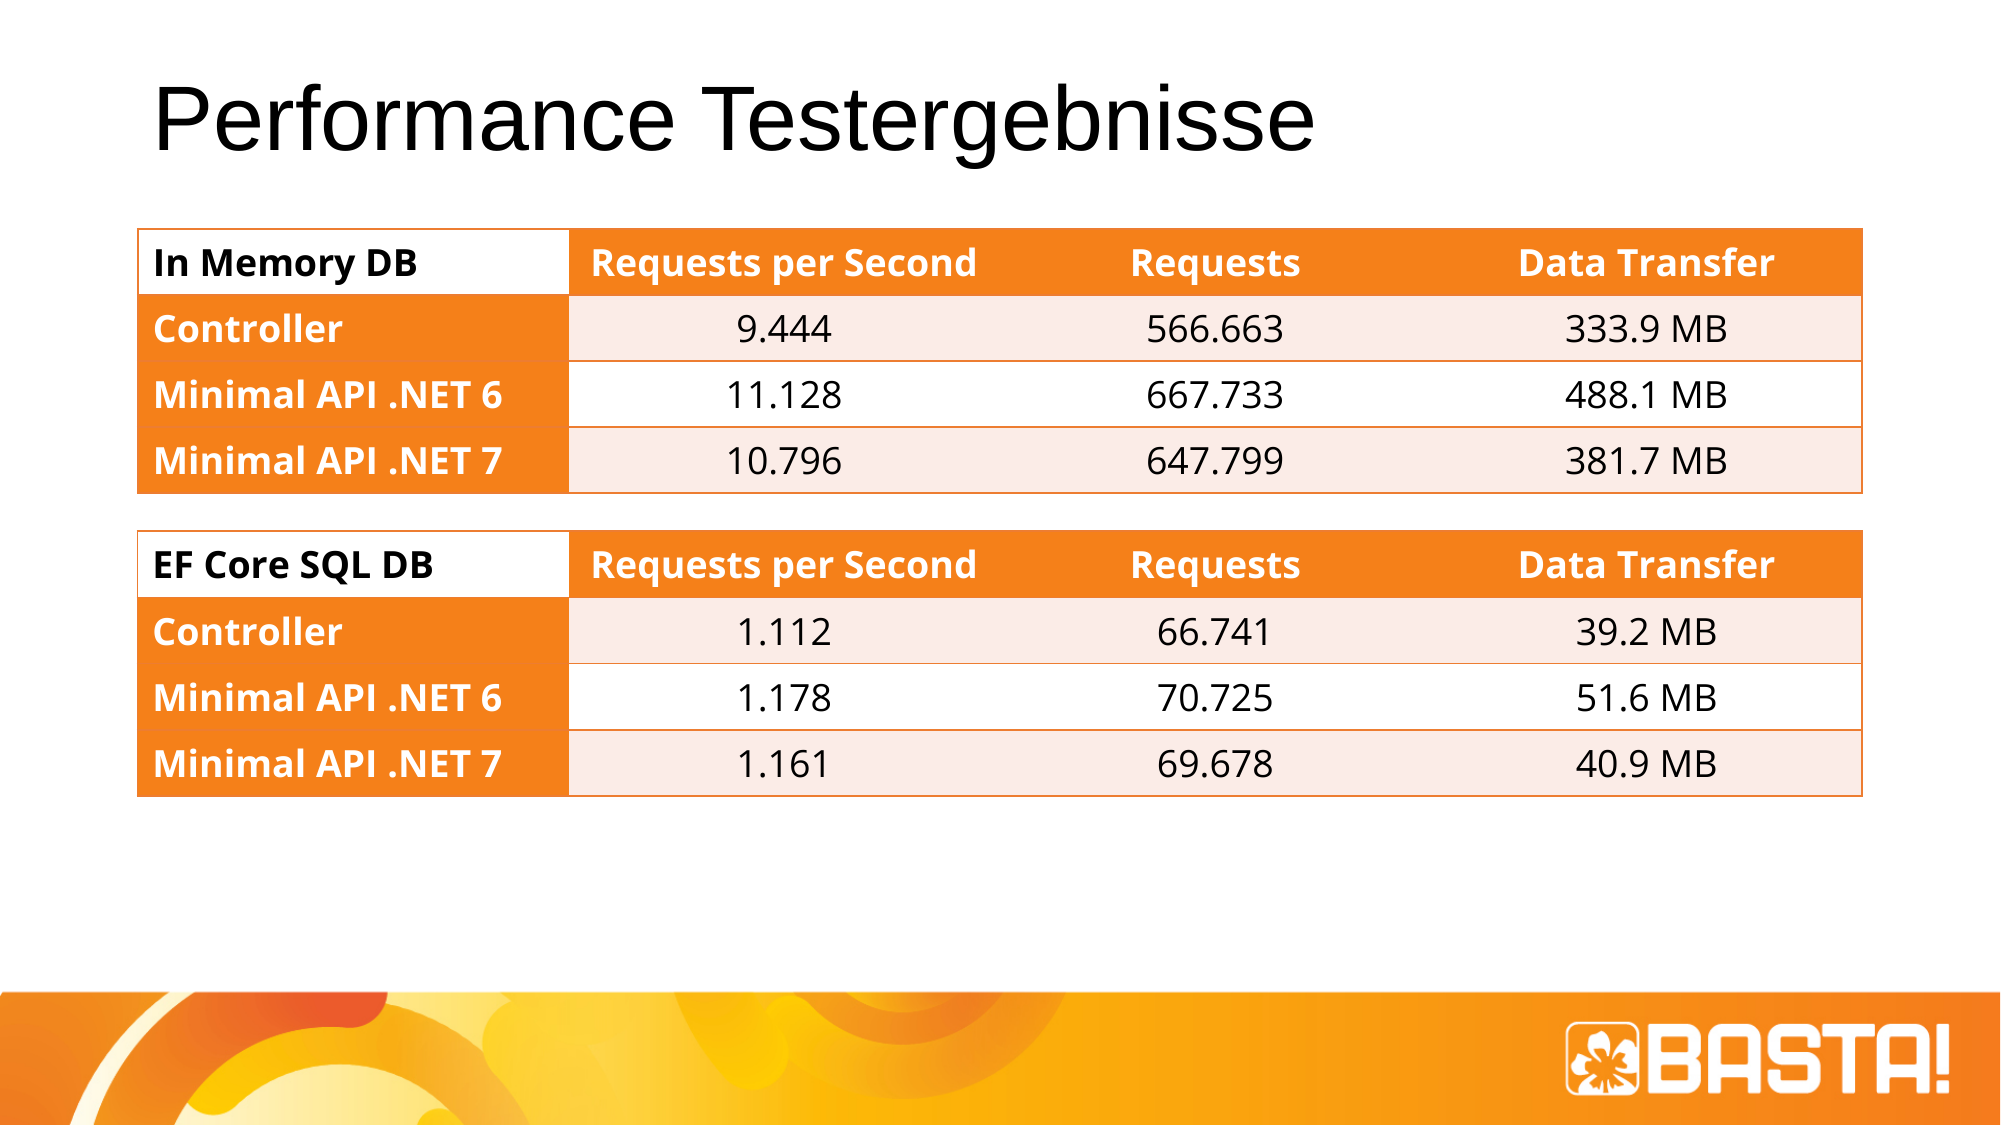

# Performance Testergebnisse
| In Memory DB | Requests per Second | Requests | Data Transfer |
| --- | --- | --- | --- |
| Controller | 9.444 | 566.663 | 333.9 MB |
| Minimal API .NET 6 | 11.128 | 667.733 | 488.1 MB |
| Minimal API .NET 7 | 10.796 | 647.799 | 381.7 MB |
| EF Core SQL DB | Requests per Second | Requests | Data Transfer |
| --- | --- | --- | --- |
| Controller | 1.112 | 66.741 | 39.2 MB |
| Minimal API .NET 6 | 1.178 | 70.725 | 51.6 MB |
| Minimal API .NET 7 | 1.161 | 69.678 | 40.9 MB |